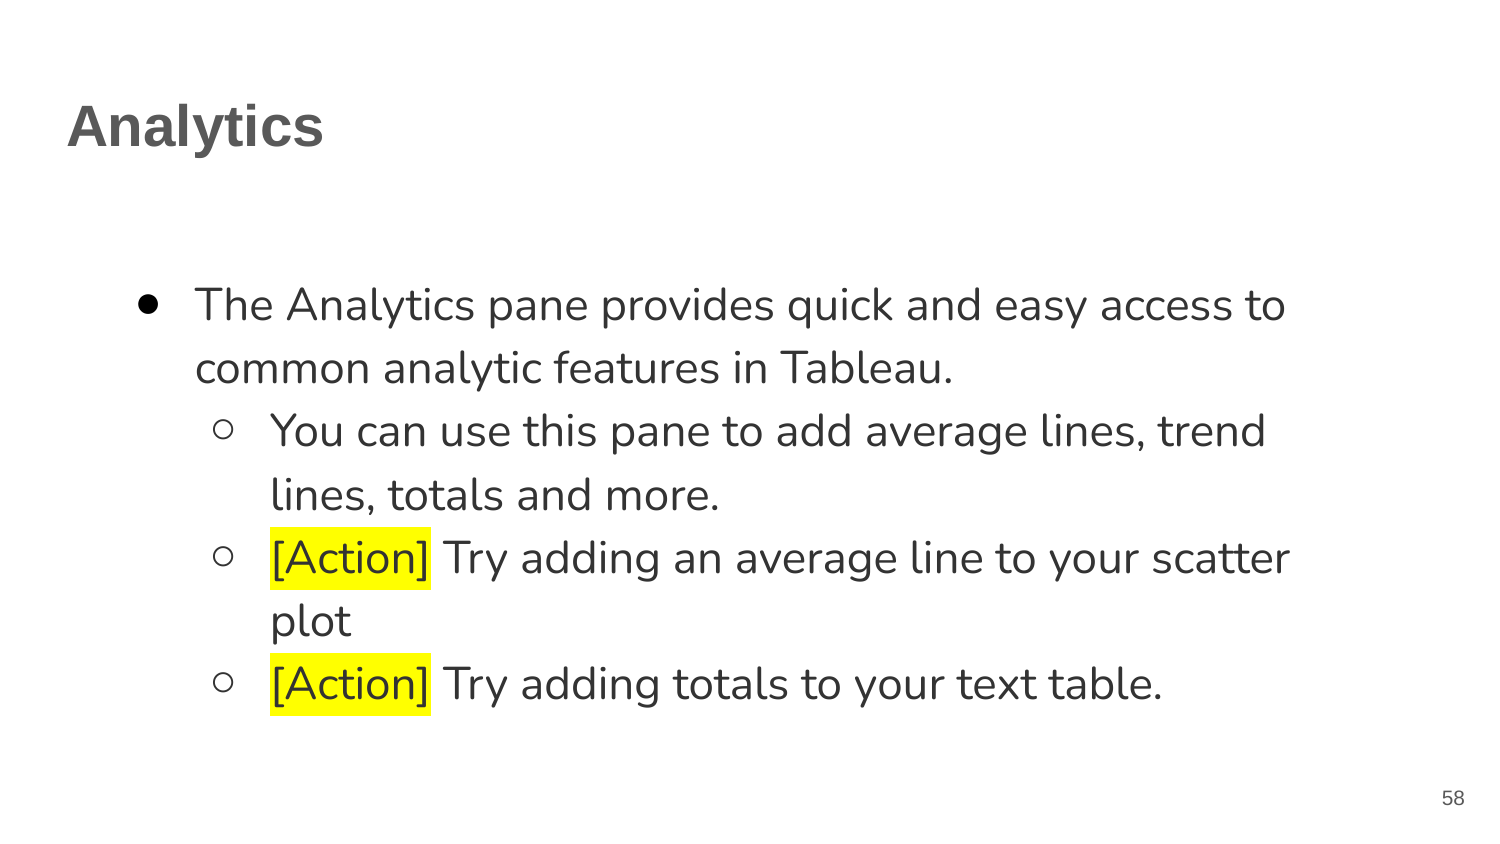

# Analytics
The Analytics pane provides quick and easy access to common analytic features in Tableau.
You can use this pane to add average lines, trend lines, totals and more.
[Action] Try adding an average line to your scatter plot
[Action] Try adding totals to your text table.
58